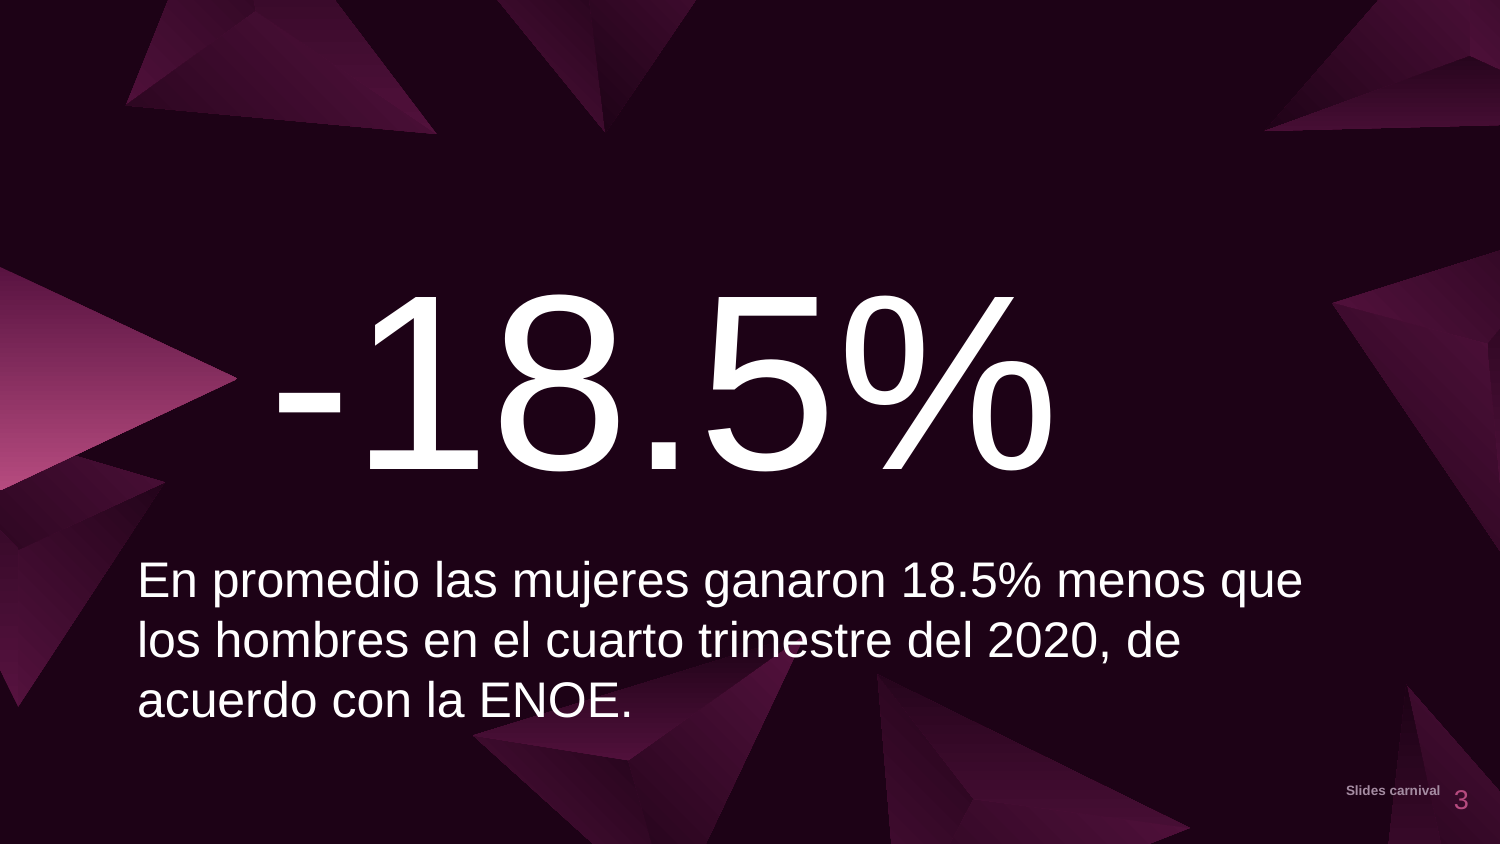

-18.5%
En promedio las mujeres ganaron 18.5% menos que los hombres en el cuarto trimestre del 2020, de acuerdo con la ENOE.
3
Slides carnival